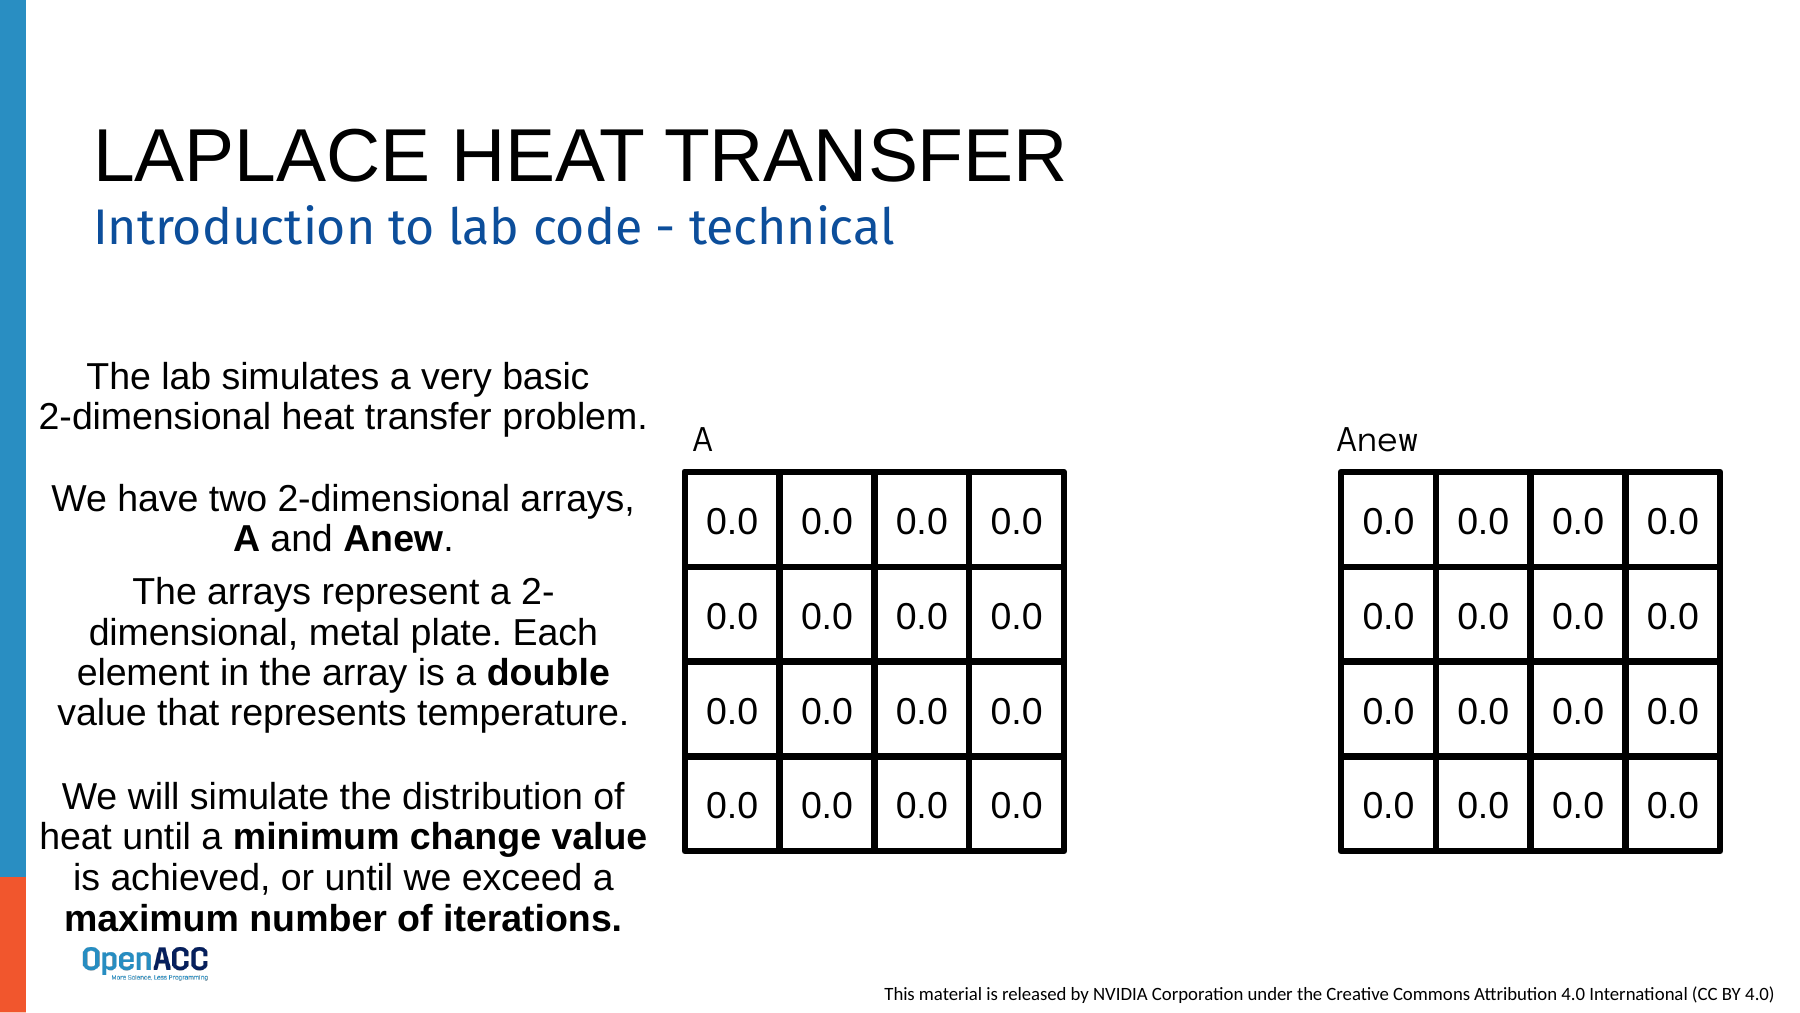

# Laplace heat transfer
Introduction to lab code - technical
The lab simulates a very basic
2-dimensional heat transfer problem.
We have two 2-dimensional arrays,
A and Anew.
A
Anew
0.0

0.0
0.0
0.0
0.0
0.0
0.0
0.0
The arrays represent a 2-dimensional, metal plate. Each element in the array is a double value that represents temperature.
0.0
0.0
0.0
0.0
0.0
0.0
0.0
0.0
0.0
0.0
0.0
0.0
0.0
0.0
0.0
0.0
0.0
0.0
0.0
0.0
0.0
0.0
0.0
0.0
We will simulate the distribution of heat until a minimum change value is achieved, or until we exceed a maximum number of iterations.